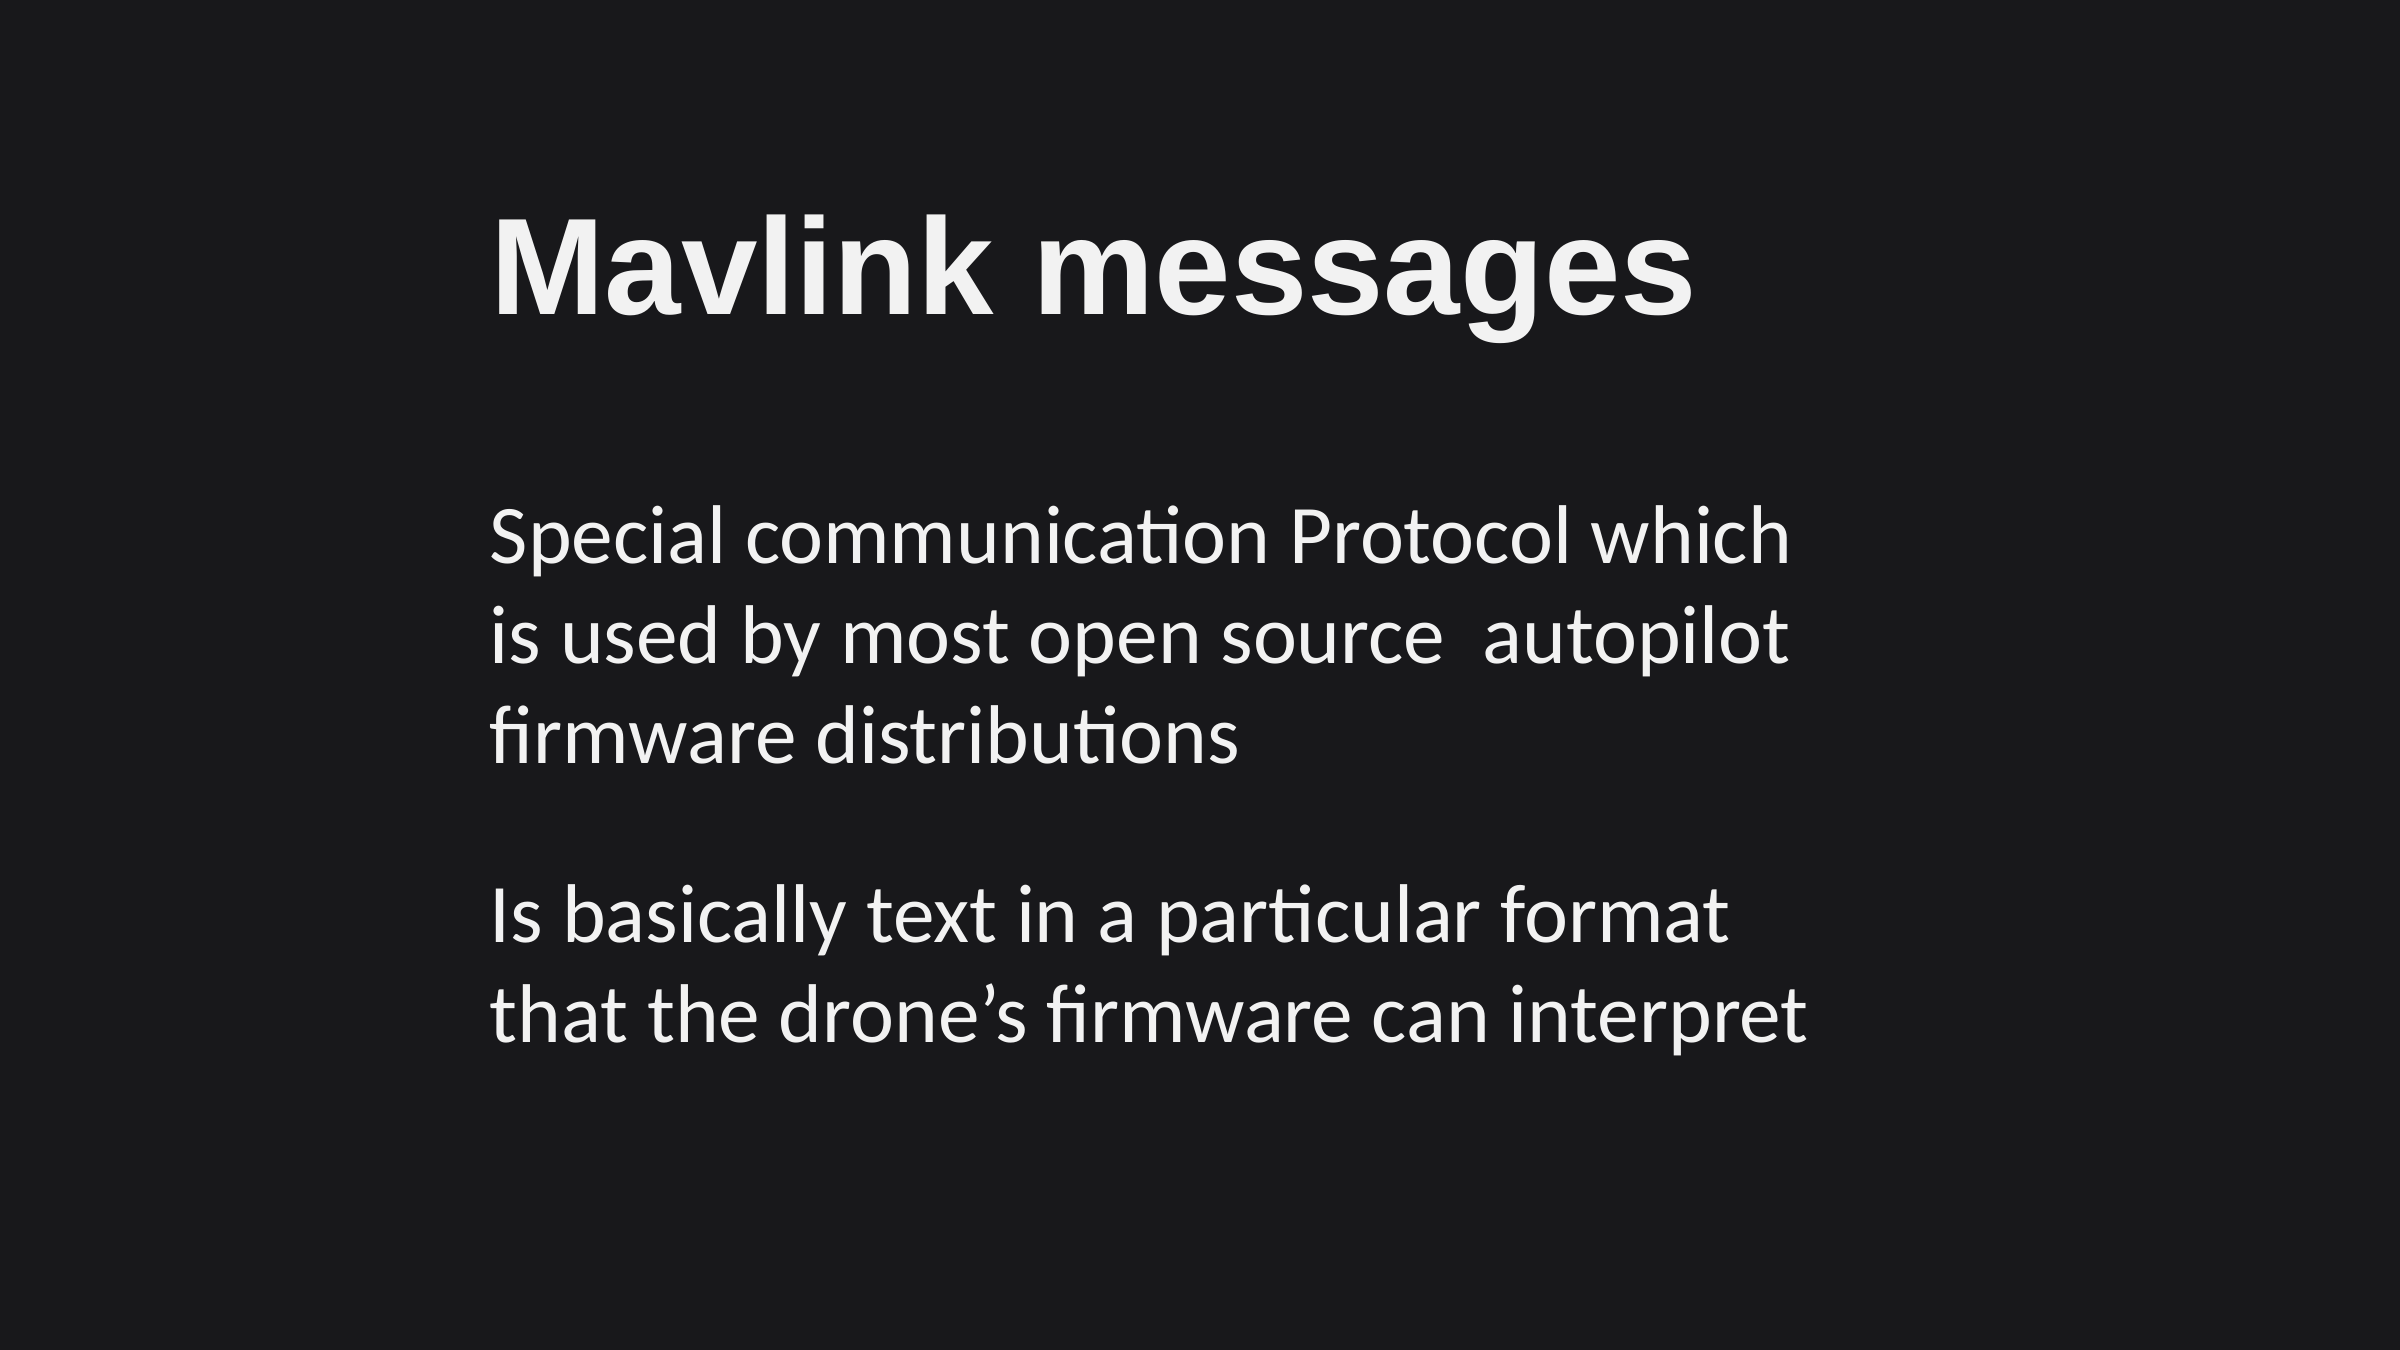

Mavlink messages
Special communication Protocol which is used by most open source  autopilot firmware distributions
Is basically text in a particular format that the drone’s firmware can interpret